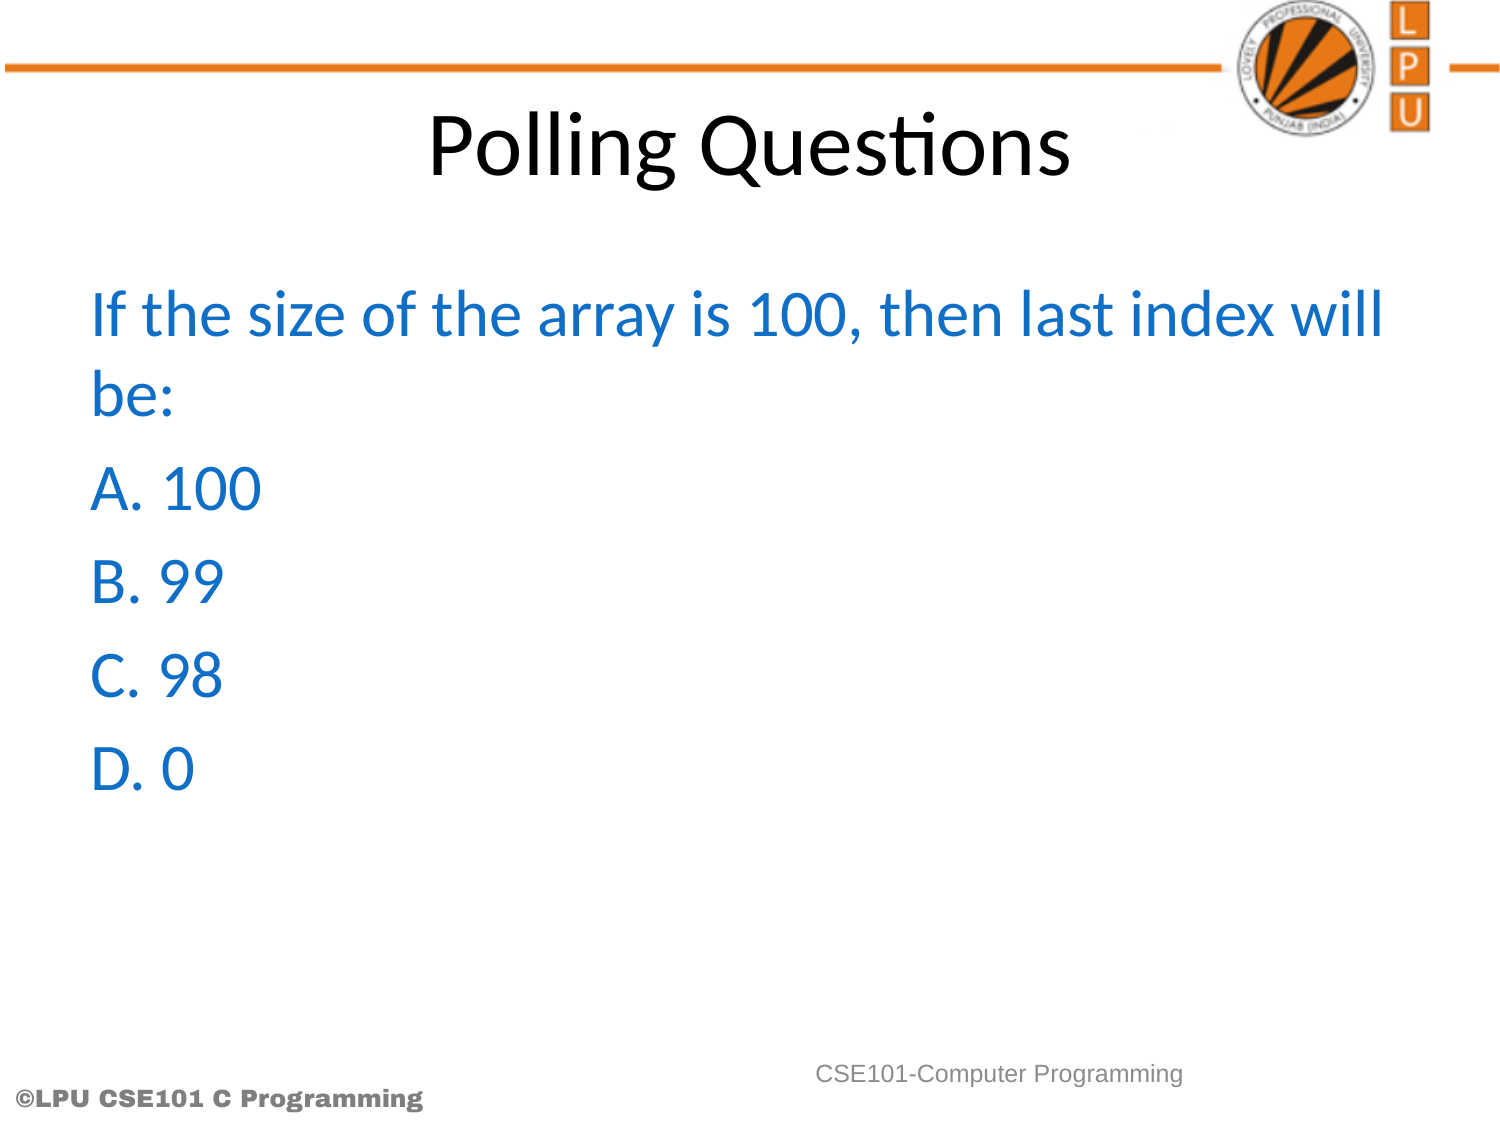

# Polling Questions
If the size of the array is 100, then last index will be:
A. 100
B. 99
C. 98
D. 0
CSE101-Computer Programming